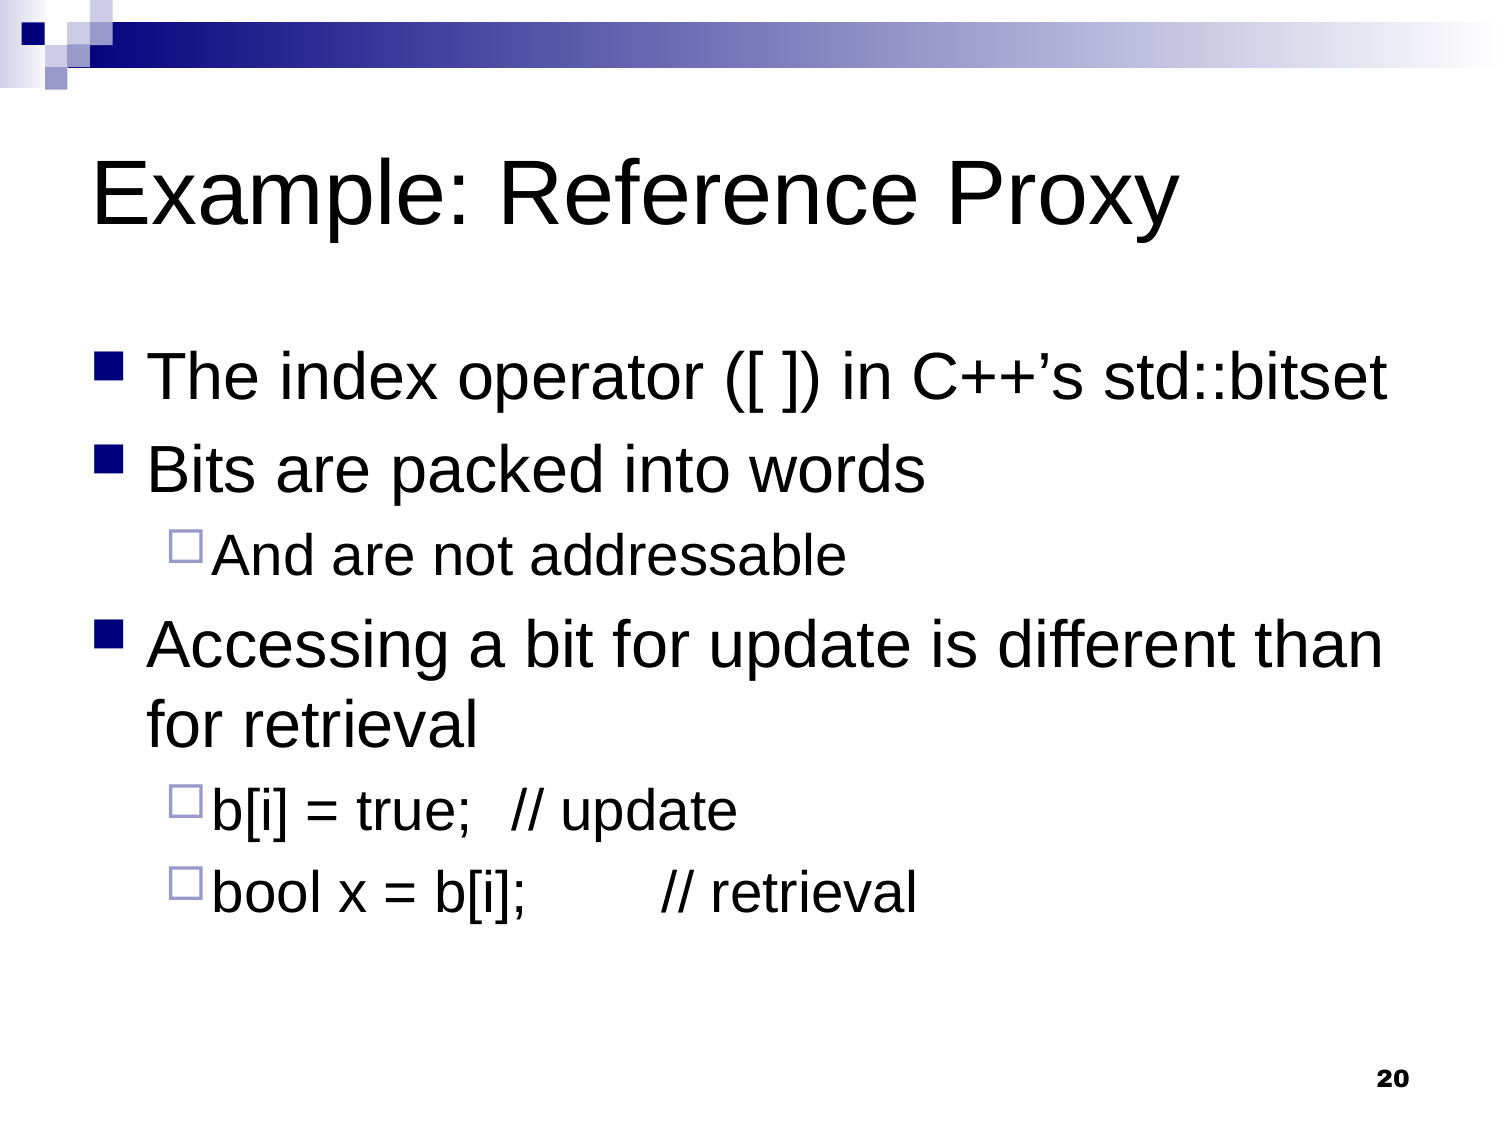

# Example: Reference Proxy
The index operator ([ ]) in C++’s std::bitset
Bits are packed into words
And are not addressable
Accessing a bit for update is different than for retrieval
b[i] = true;	// update
bool x = b[i];	// retrieval
20